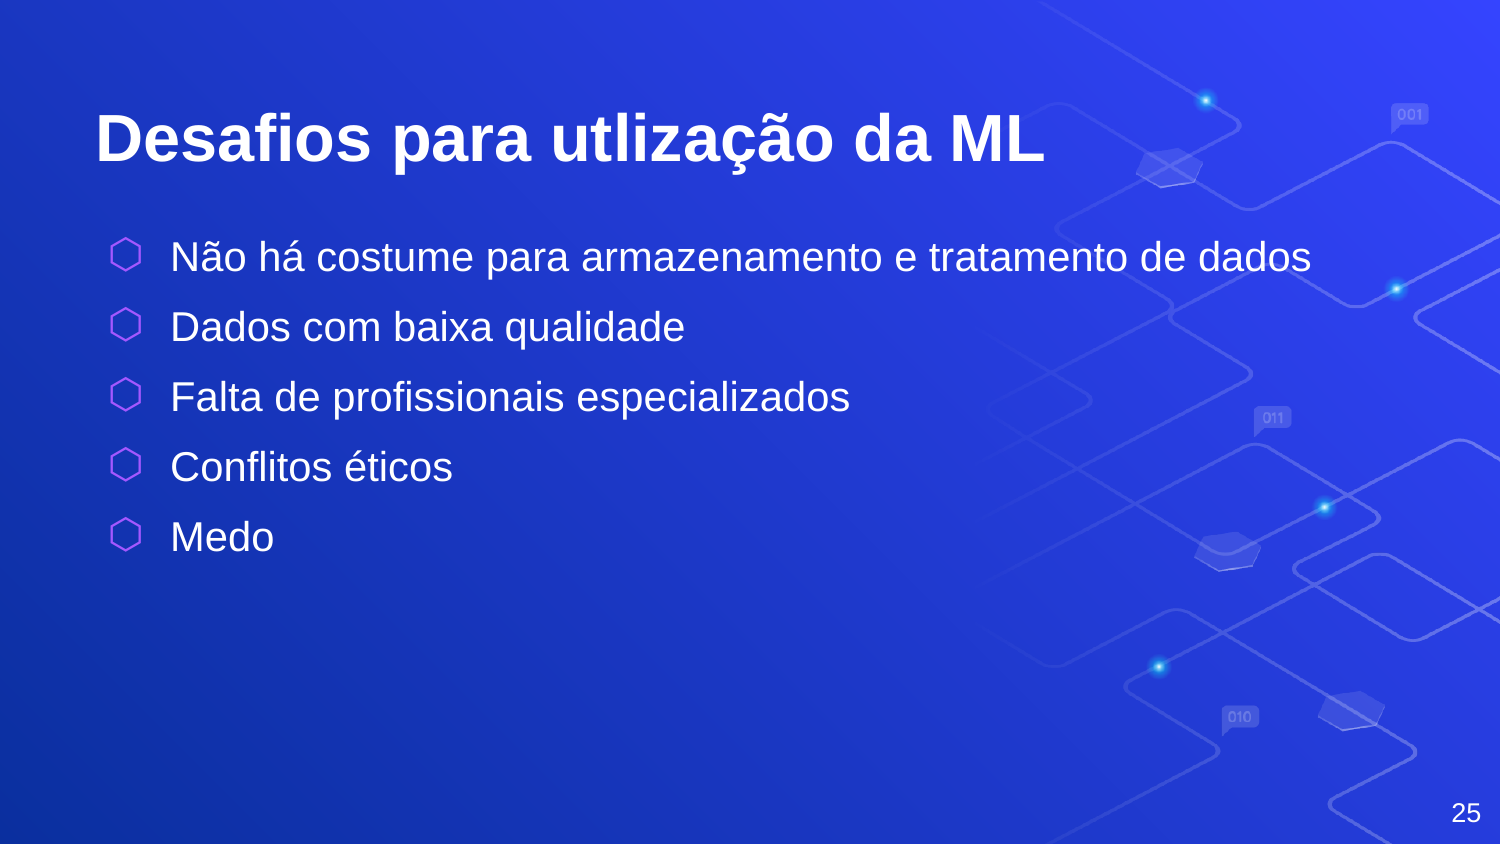

# Desafios para utlização da ML
Não há costume para armazenamento e tratamento de dados
Dados com baixa qualidade
Falta de profissionais especializados
Conflitos éticos
Medo

25